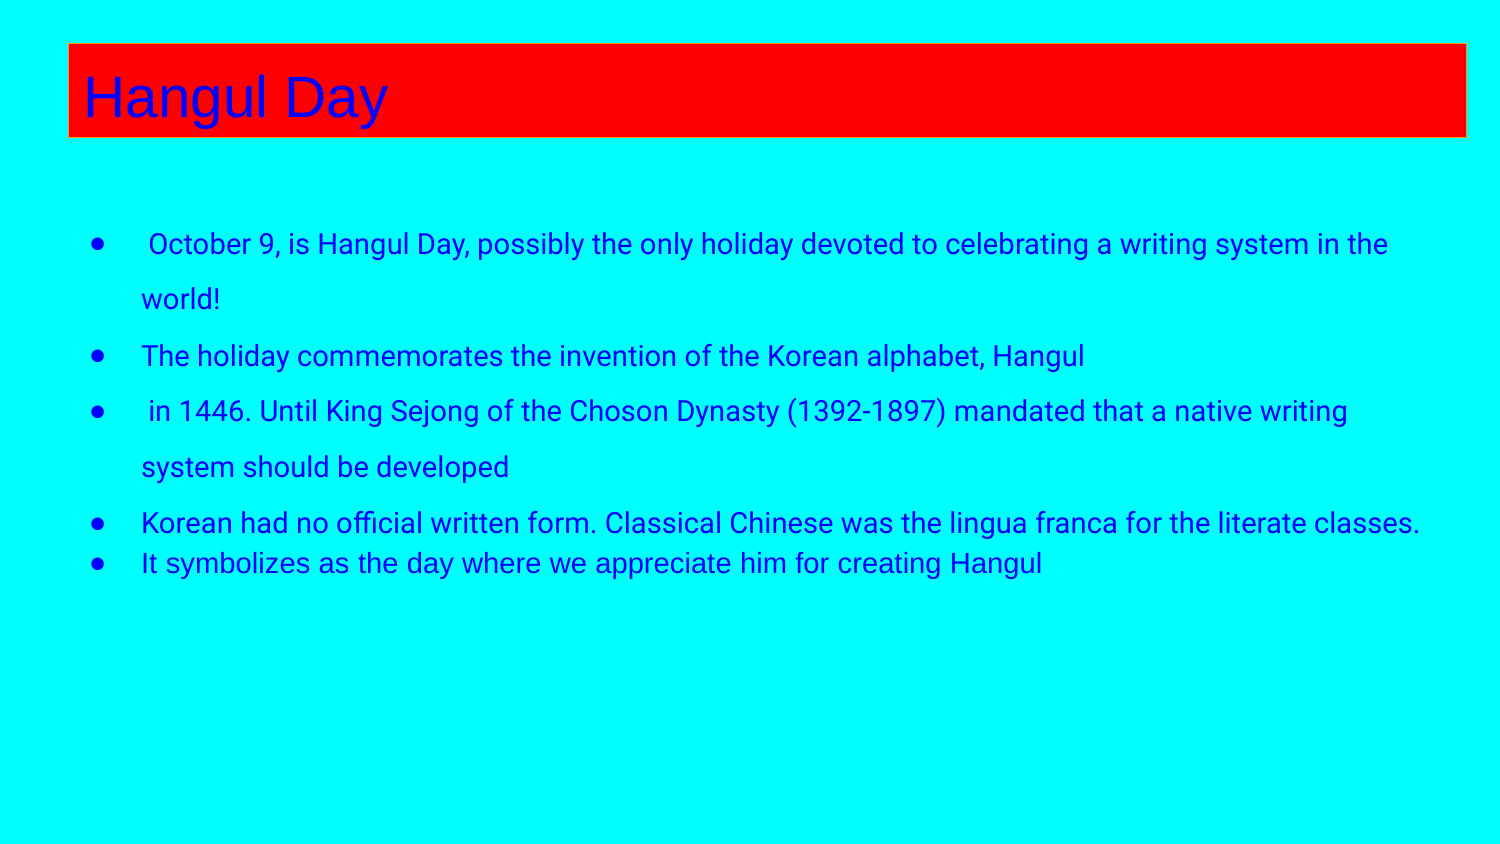

# Hangul Day
 October 9, is Hangul Day, possibly the only holiday devoted to celebrating a writing system in the world!
The holiday commemorates the invention of the Korean alphabet, Hangul
 in 1446. Until King Sejong of the Choson Dynasty (1392-1897) mandated that a native writing system should be developed
Korean had no official written form. Classical Chinese was the lingua franca for the literate classes.
It symbolizes as the day where we appreciate him for creating Hangul